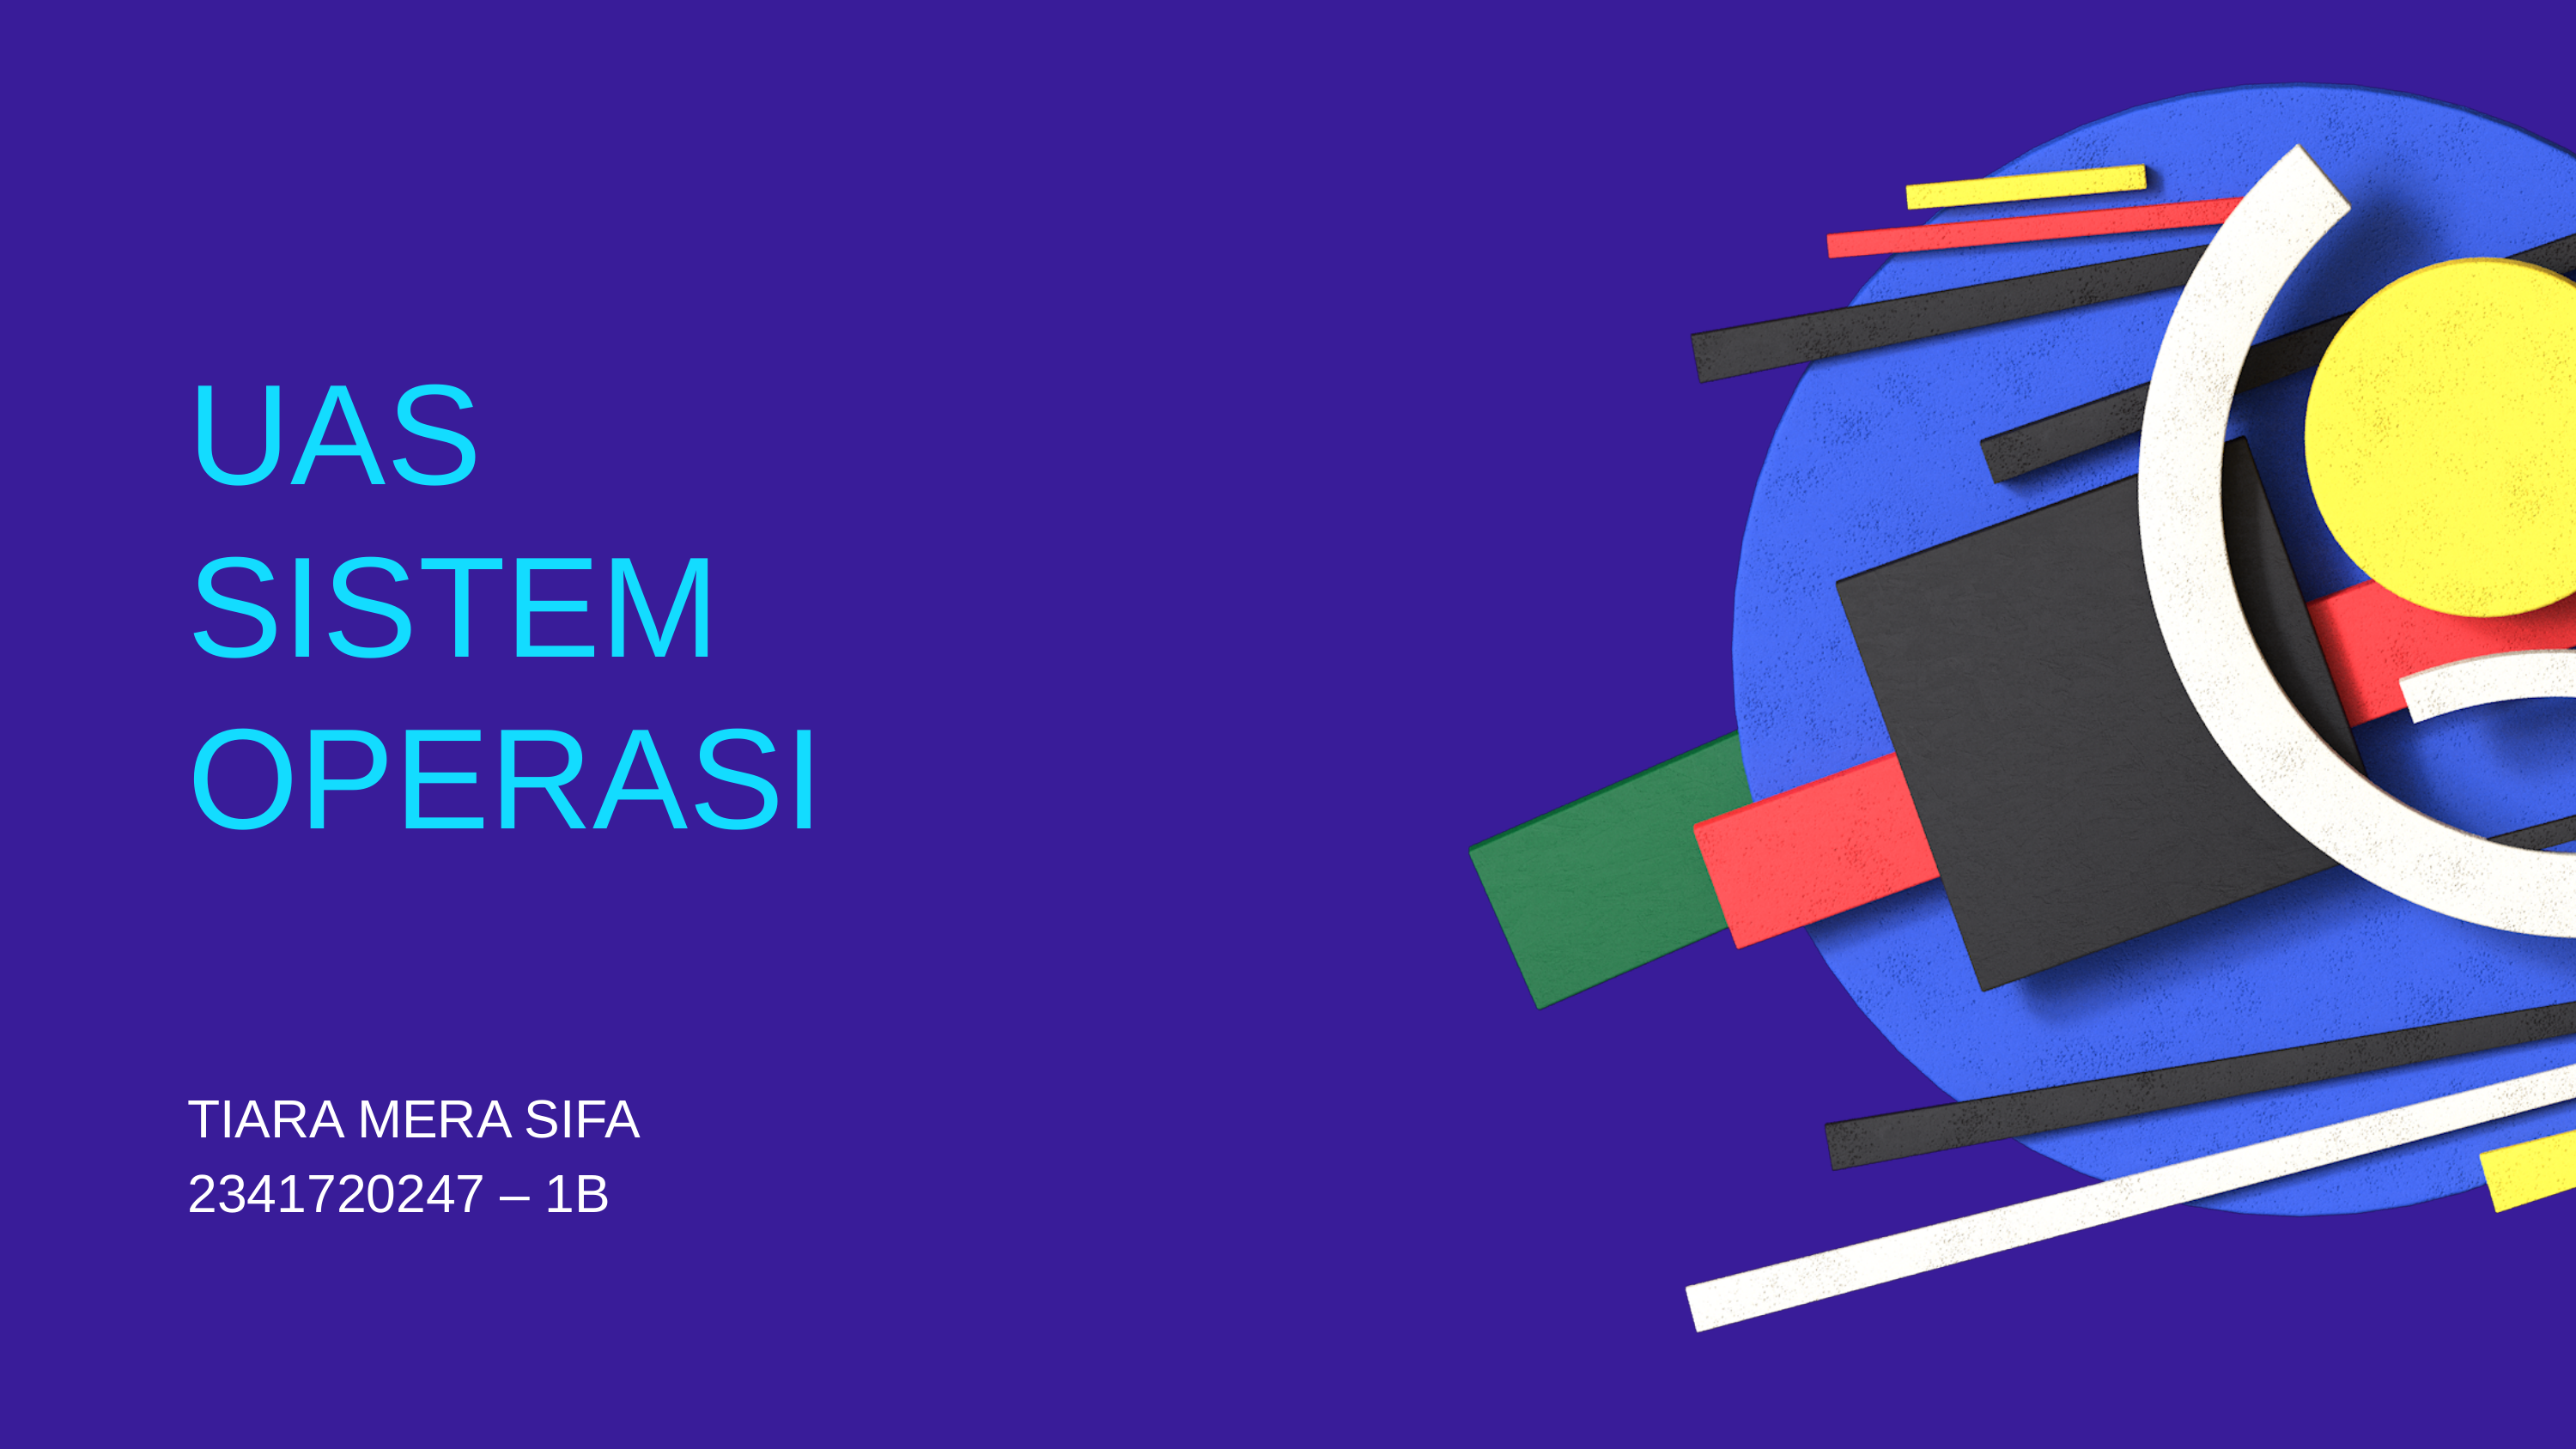

UAS
SISTEM OPERASI
TIARA MERA SIFA
2341720247 – 1B